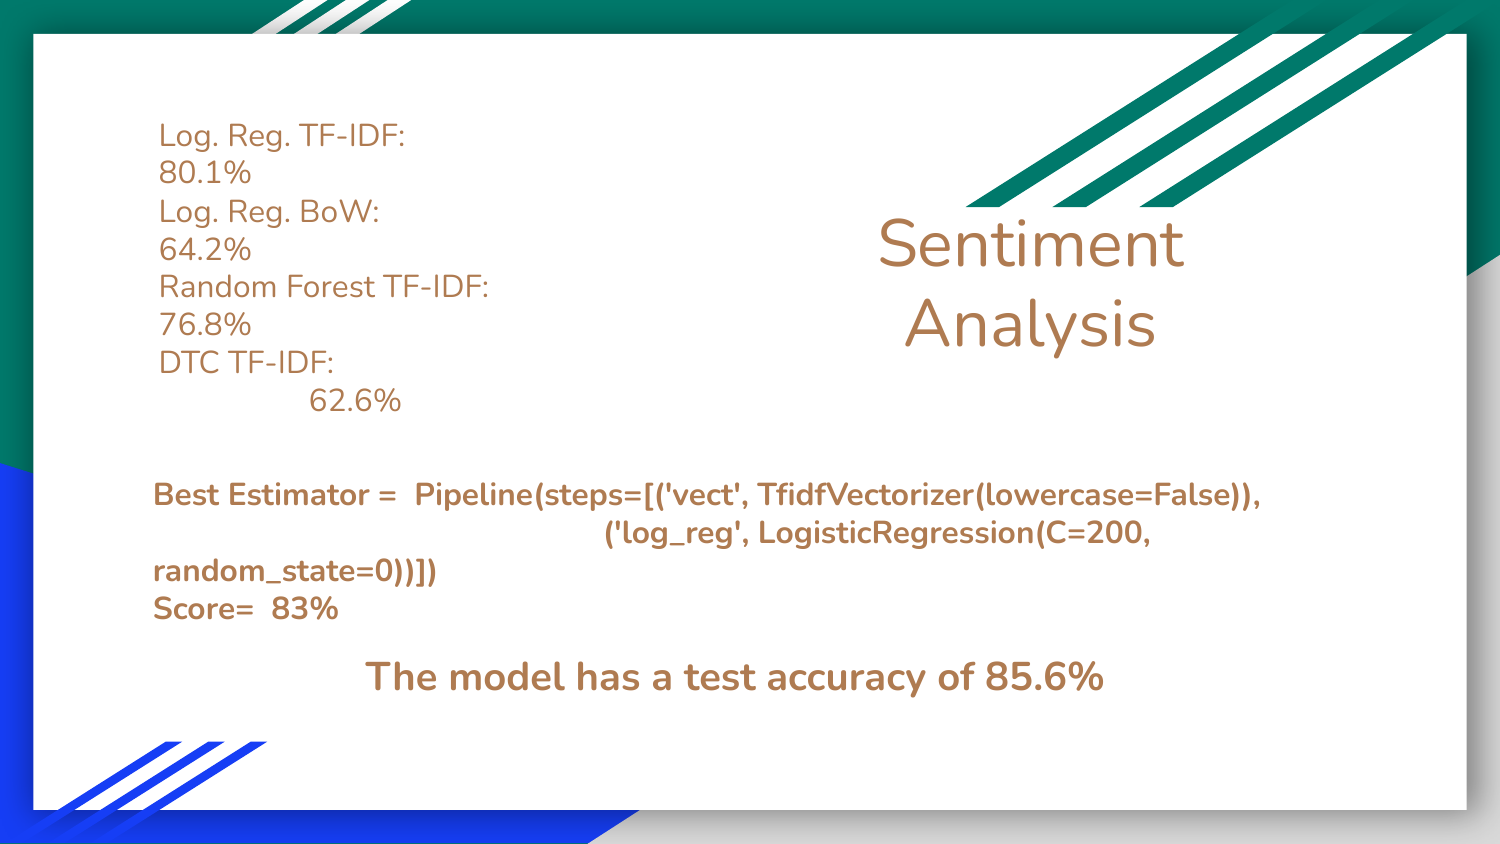

Sentiment Analysis
# Log. Reg. TF-IDF:  		80.1%
Log. Reg. BoW:  		64.2%
Random Forest TF-IDF:  	76.8%
DTC TF-IDF:  			62.6%

Best Estimator =  Pipeline(steps=[('vect', TfidfVectorizer(lowercase=False)),
                			('log_reg', LogisticRegression(C=200, random_state=0))])
Score=  83%
The model has a test accuracy of 85.6%